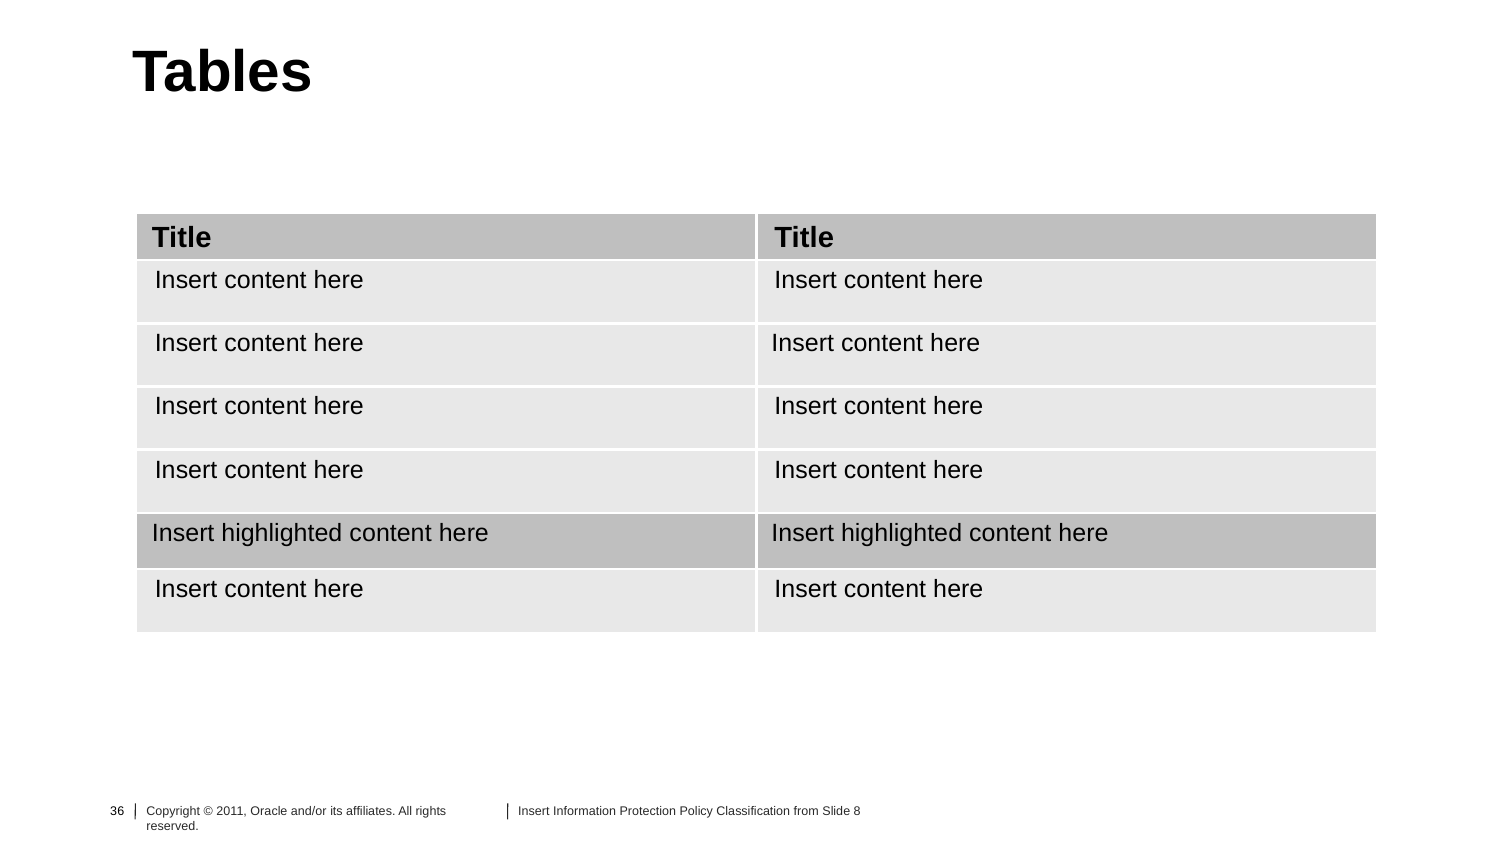

# Tables
| Title | Title |
| --- | --- |
| Insert content here | Insert content here |
| Insert content here | Insert content here |
| Insert content here | Insert content here |
| Insert content here | Insert content here |
| Insert highlighted content here | Insert highlighted content here |
| Insert content here | Insert content here |